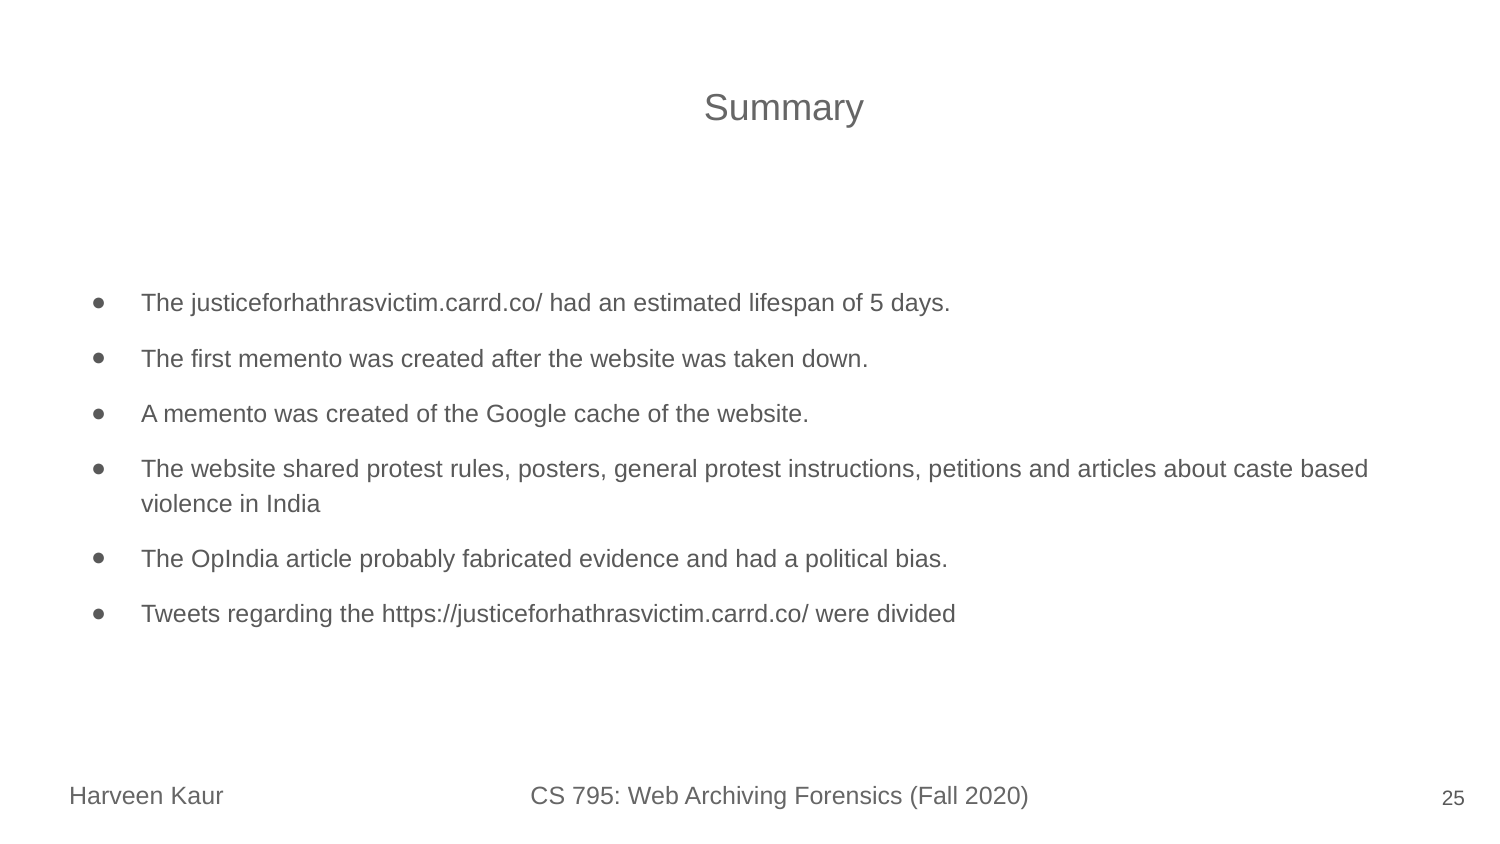

# Summary

The justiceforhathrasvictim.carrd.co/ had an estimated lifespan of 5 days.
The first memento was created after the website was taken down.
A memento was created of the Google cache of the website.
The website shared protest rules, posters, general protest instructions, petitions and articles about caste based violence in India
The OpIndia article probably fabricated evidence and had a political bias.
Tweets regarding the https://justiceforhathrasvictim.carrd.co/ were divided

25
Harveen Kaur                                            CS 795: Web Archiving Forensics (Fall 2020)